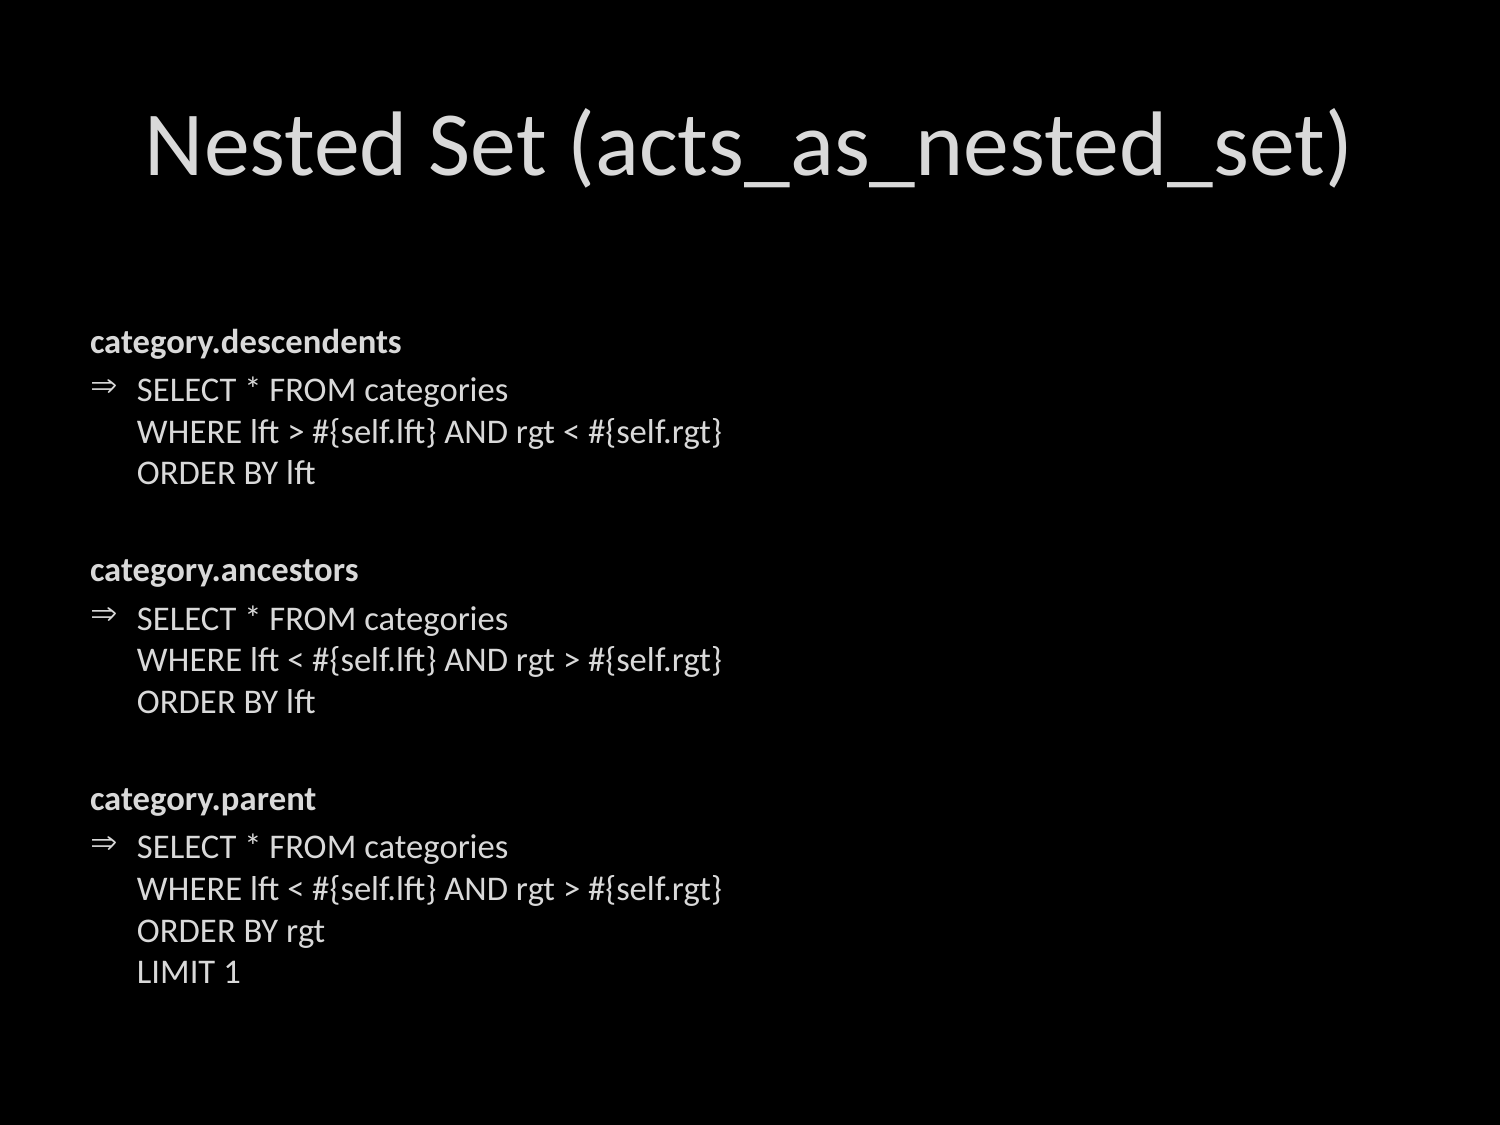

# Nested Set (acts_as_nested_set)

category.descendents
SELECT * FROM categories
WHERE lft > #{self.lft} AND rgt < #{self.rgt}
ORDER BY lft

category.ancestors
SELECT * FROM categories
WHERE lft < #{self.lft} AND rgt > #{self.rgt}
ORDER BY lft

category.parent
SELECT * FROM categories
WHERE lft < #{self.lft} AND rgt > #{self.rgt}
ORDER BY rgt
LIMIT 1